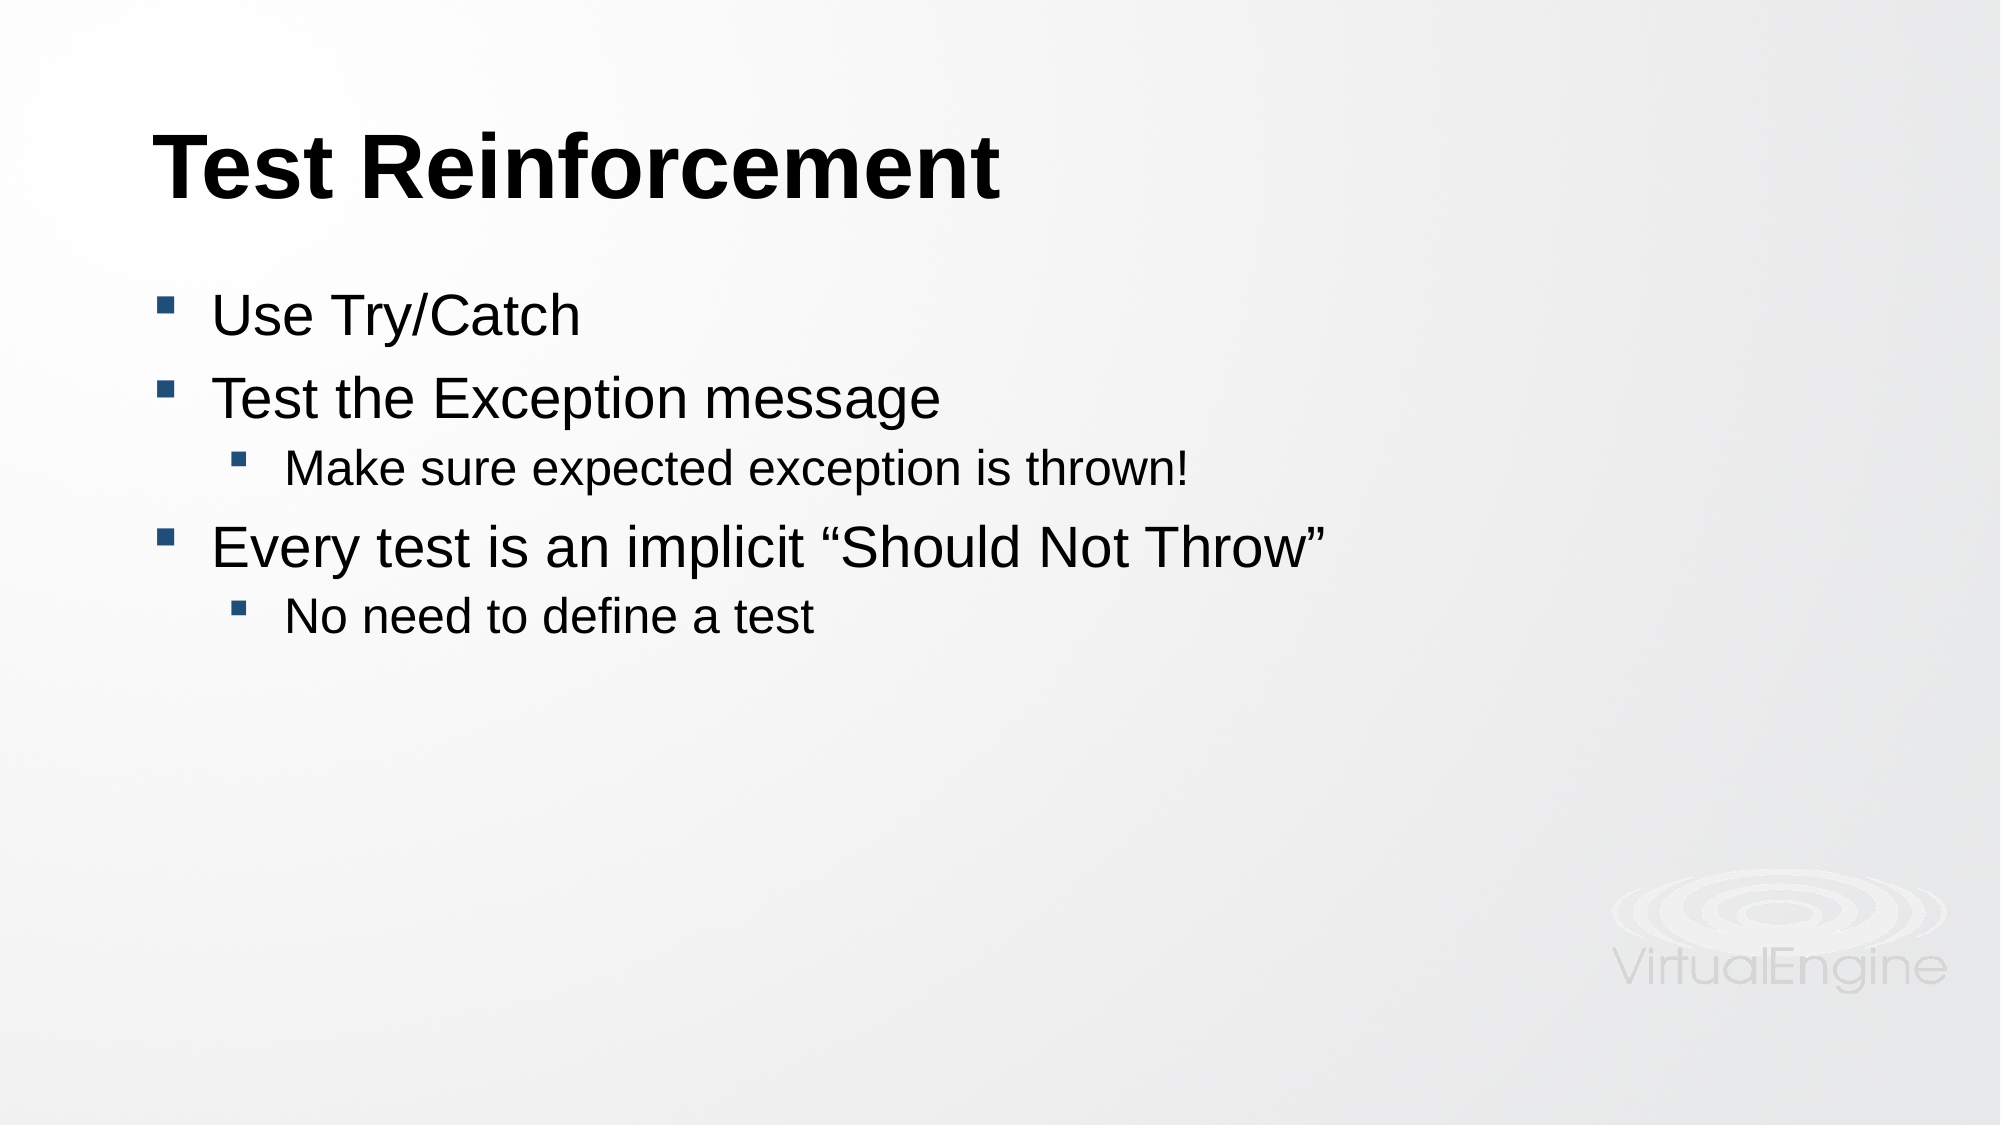

# Test Reinforcement
Use Try/Catch
Test the Exception message
Make sure expected exception is thrown!
Every test is an implicit “Should Not Throw”
No need to define a test